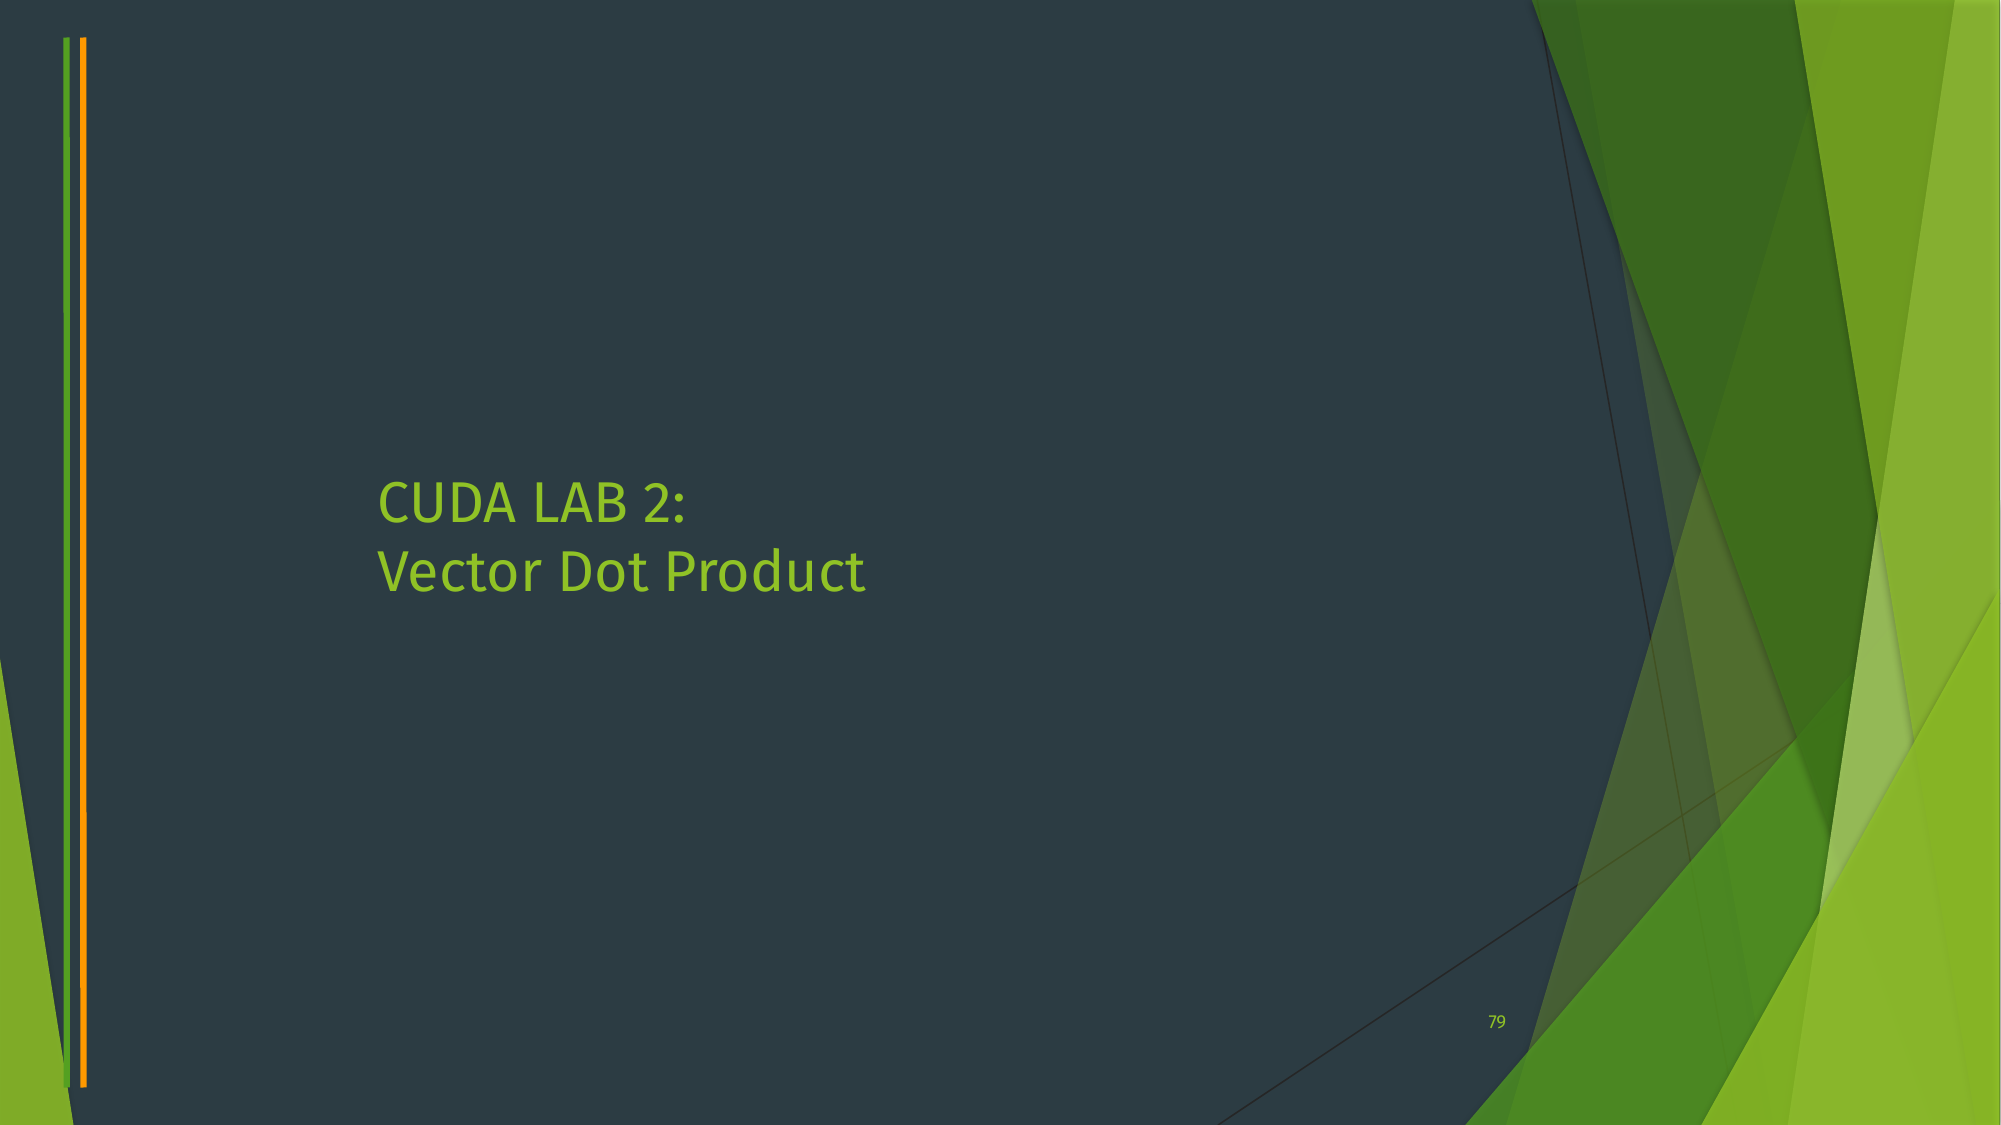

# CUDA LAB 2: Vector Dot Product
79